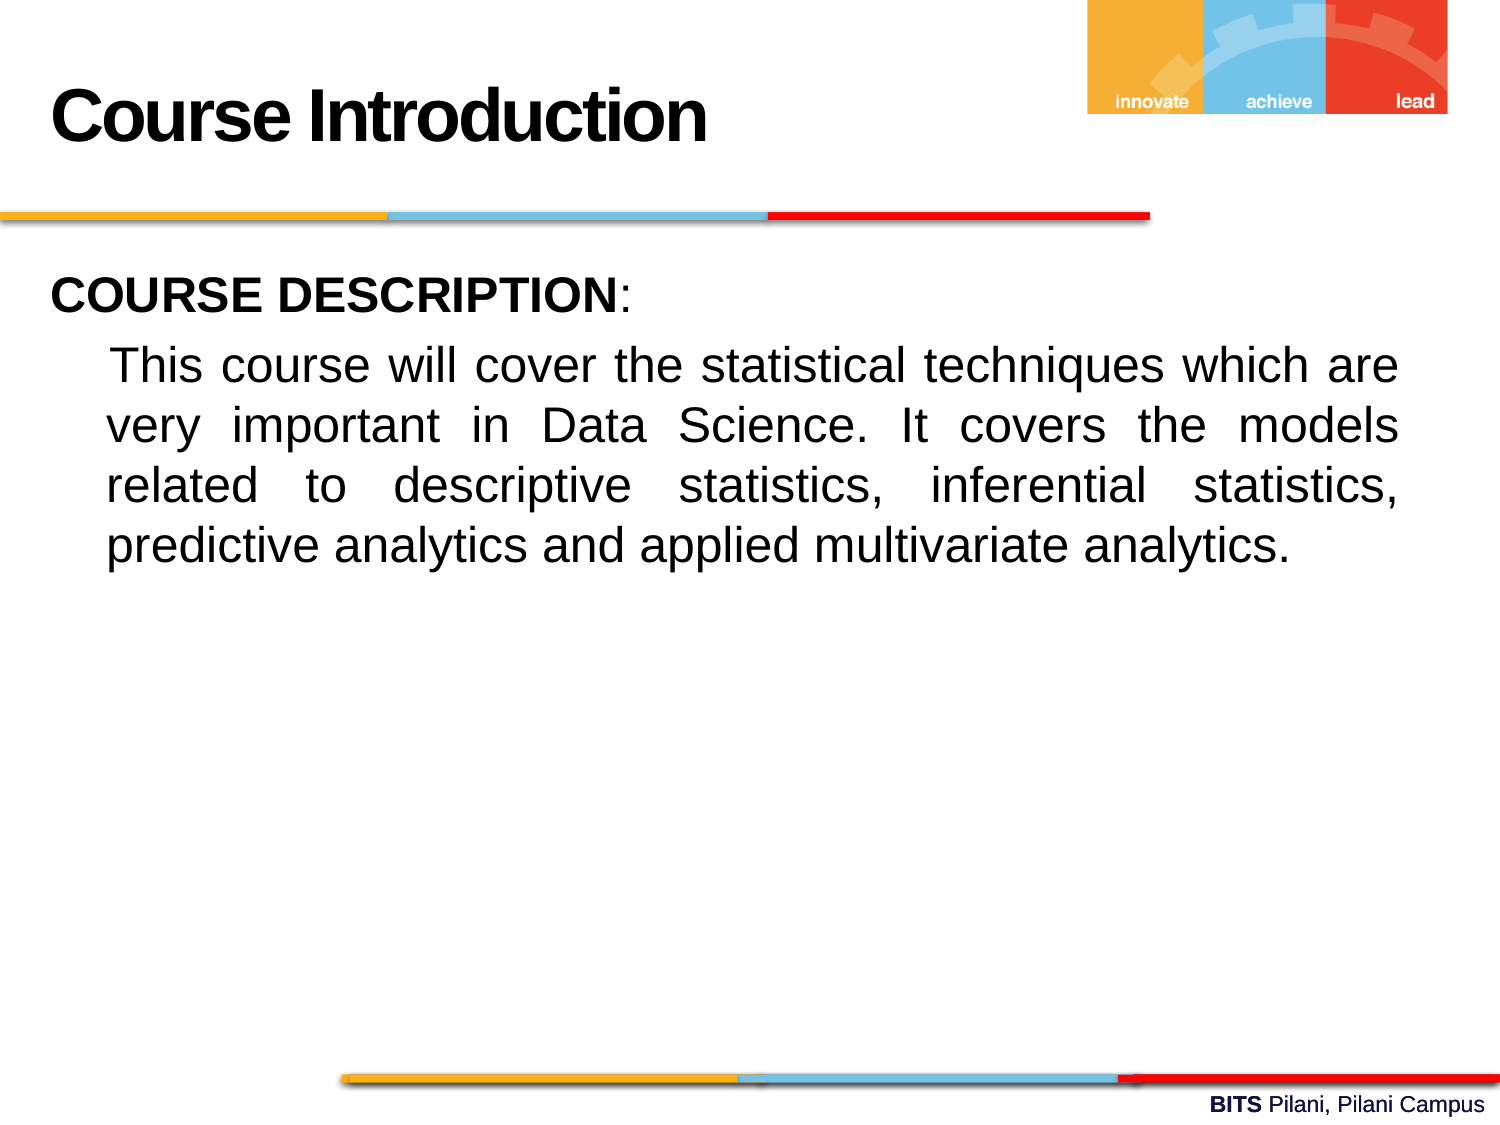

Course Introduction
COURSE DESCRIPTION:
This course will cover the statistical techniques which are very important in Data Science. It covers the models related to descriptive statistics, inferential statistics, predictive analytics and applied multivariate analytics.